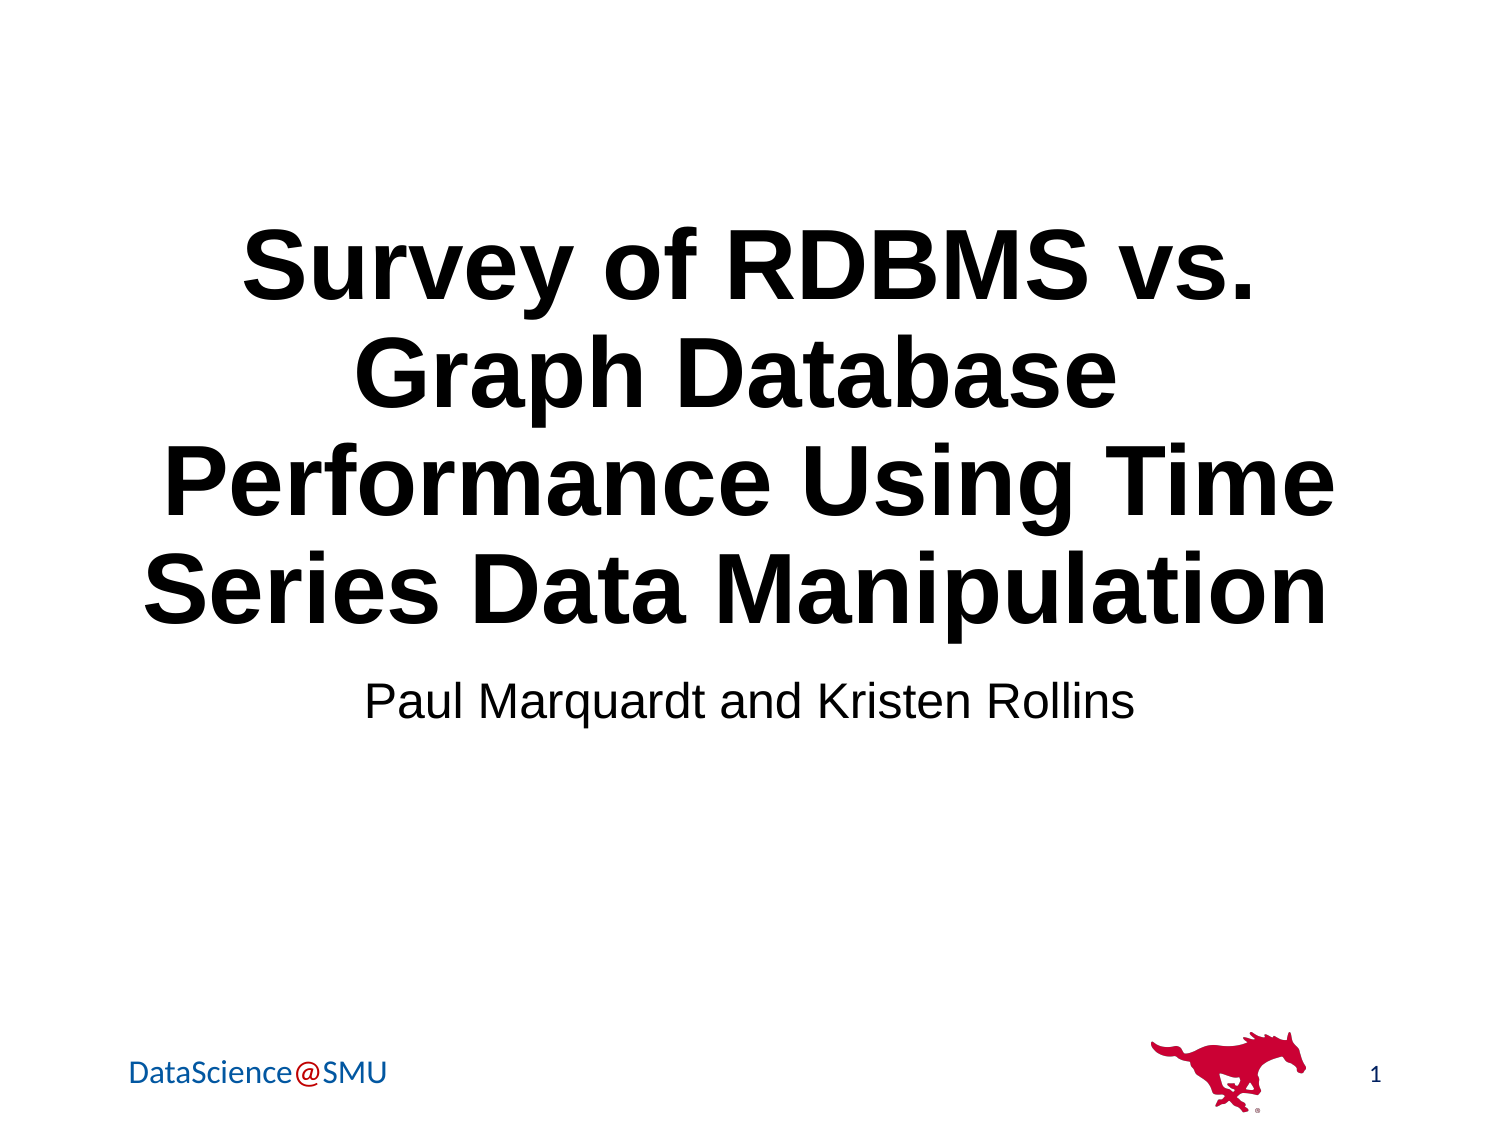

# Survey of RDBMS vs. Graph Database Performance Using Time Series Data Manipulation
Paul Marquardt and Kristen Rollins
1